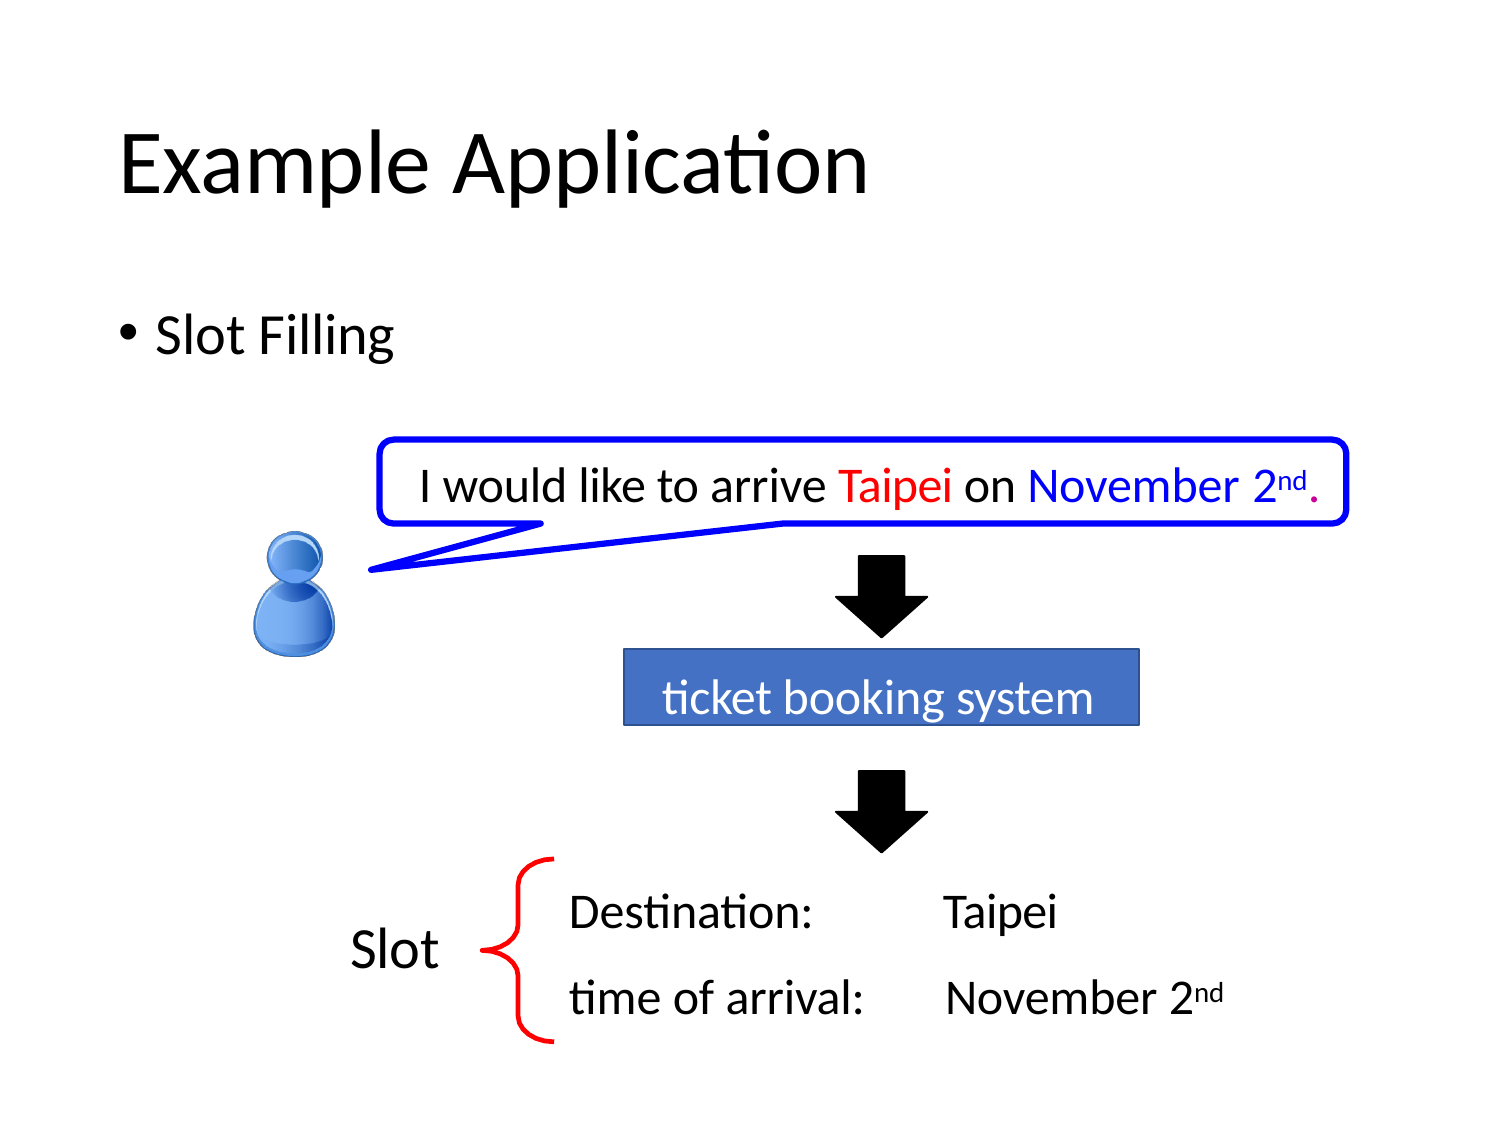

# Example Application
Slot Filling

I would like to arrive Taipei on November 2nd.

ticket booking system

Destination:  time of arrival:
Taipei  November 2nd

Slot